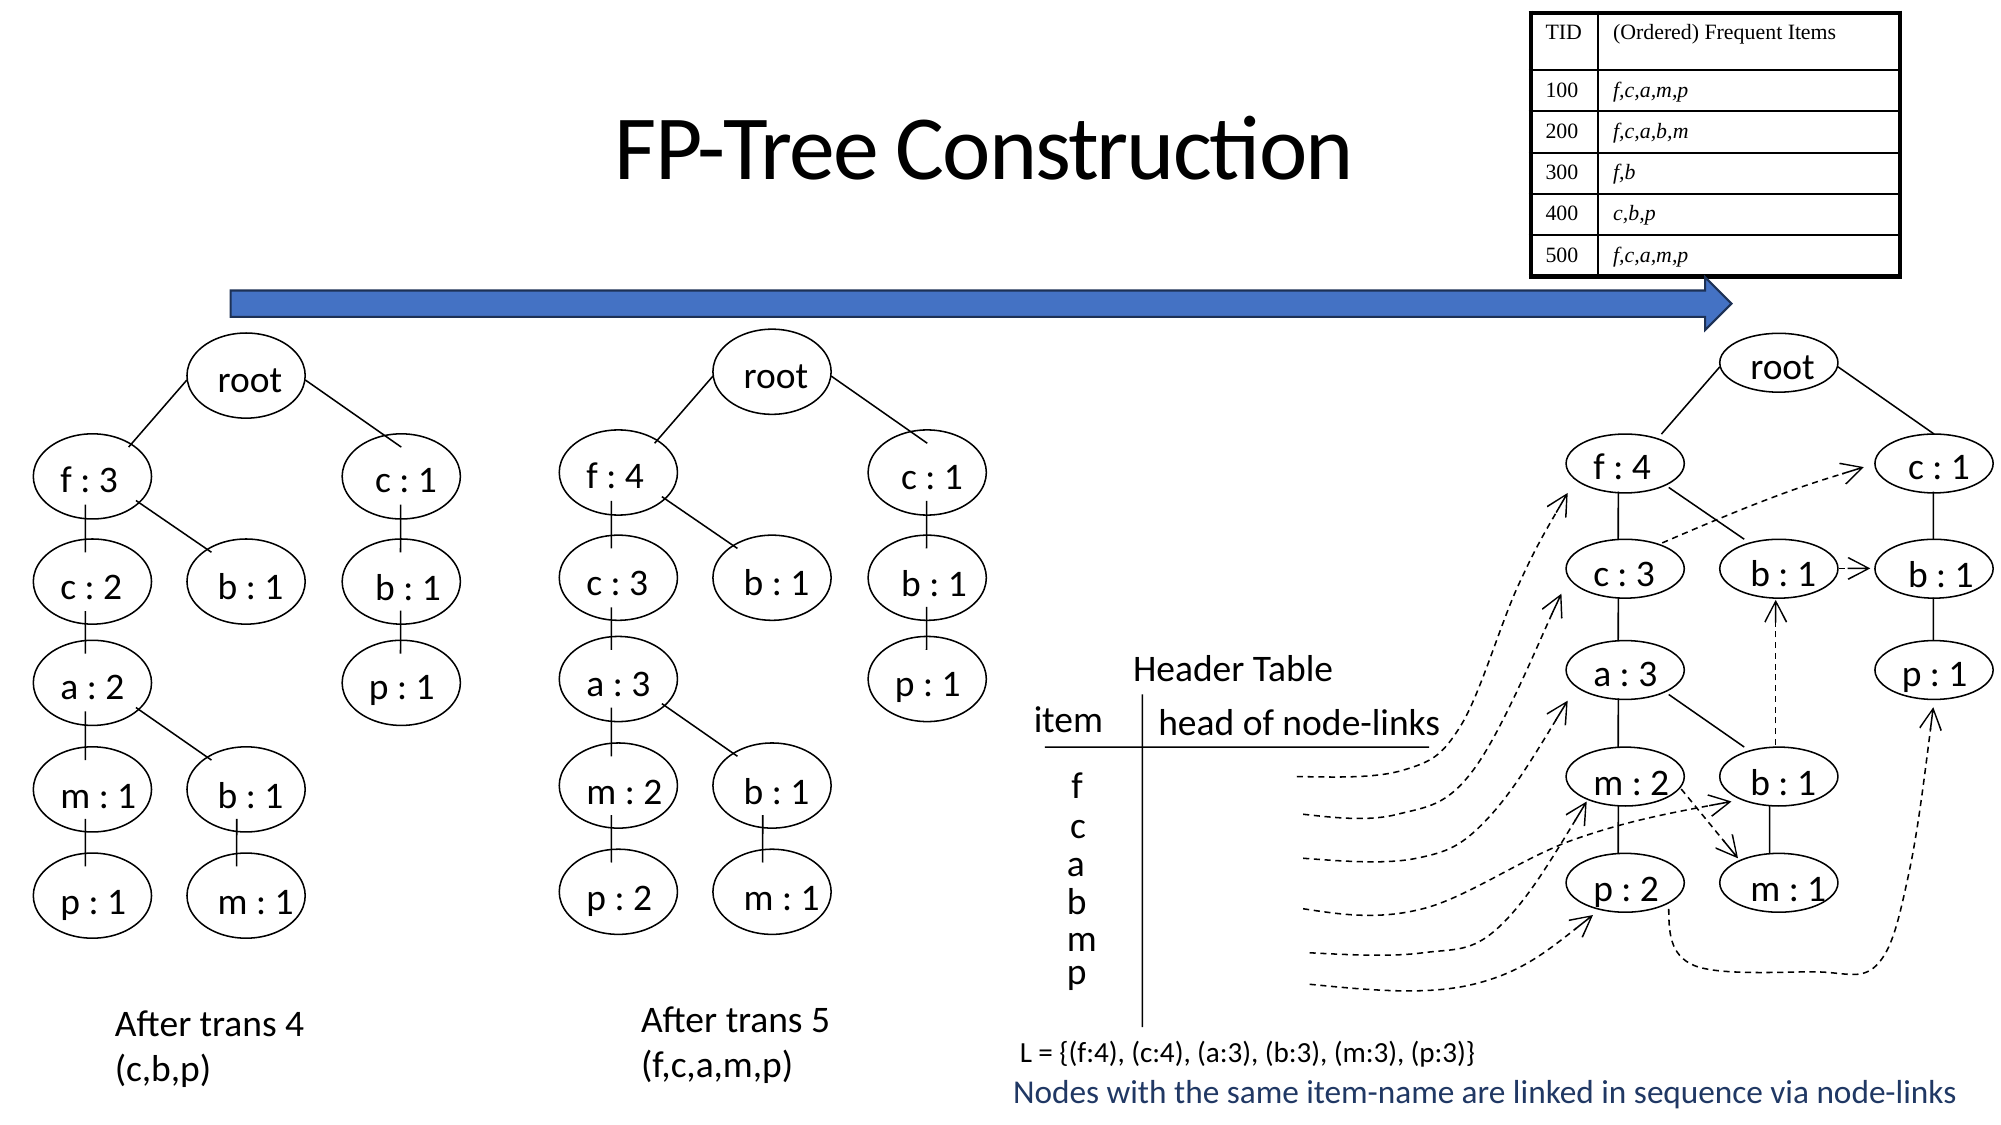

| TID | (Ordered) Frequent Items |
| --- | --- |
| 100 | f,c,a,m,p |
| 200 | f,c,a,b,m |
| 300 | f,b |
| 400 | c,b,p |
| 500 | f,c,a,m,p |
# FP-Tree Construction

root

f : 4

c : 3

a : 3

m : 2

p : 2

b : 1

b : 1

m : 1

c : 1

b : 1

p : 1
After trans 5 (f,c,a,m,p)

root

f : 3

c : 2

a : 2

m : 1

p : 1

b : 1

b : 1

m : 1

c : 1

b : 1

p : 1
After trans 4 (c,b,p)

root

f : 4

c : 3

a : 3

m : 2

p : 2

b : 1

b : 1

m : 1

c : 1

b : 1

p : 1

Header Table
item

head of node-links

f
c
a
b
m
p
L = {(f:4), (c:4), (a:3), (b:3), (m:3), (p:3)}
Nodes with the same item-name are linked in sequence via node-links